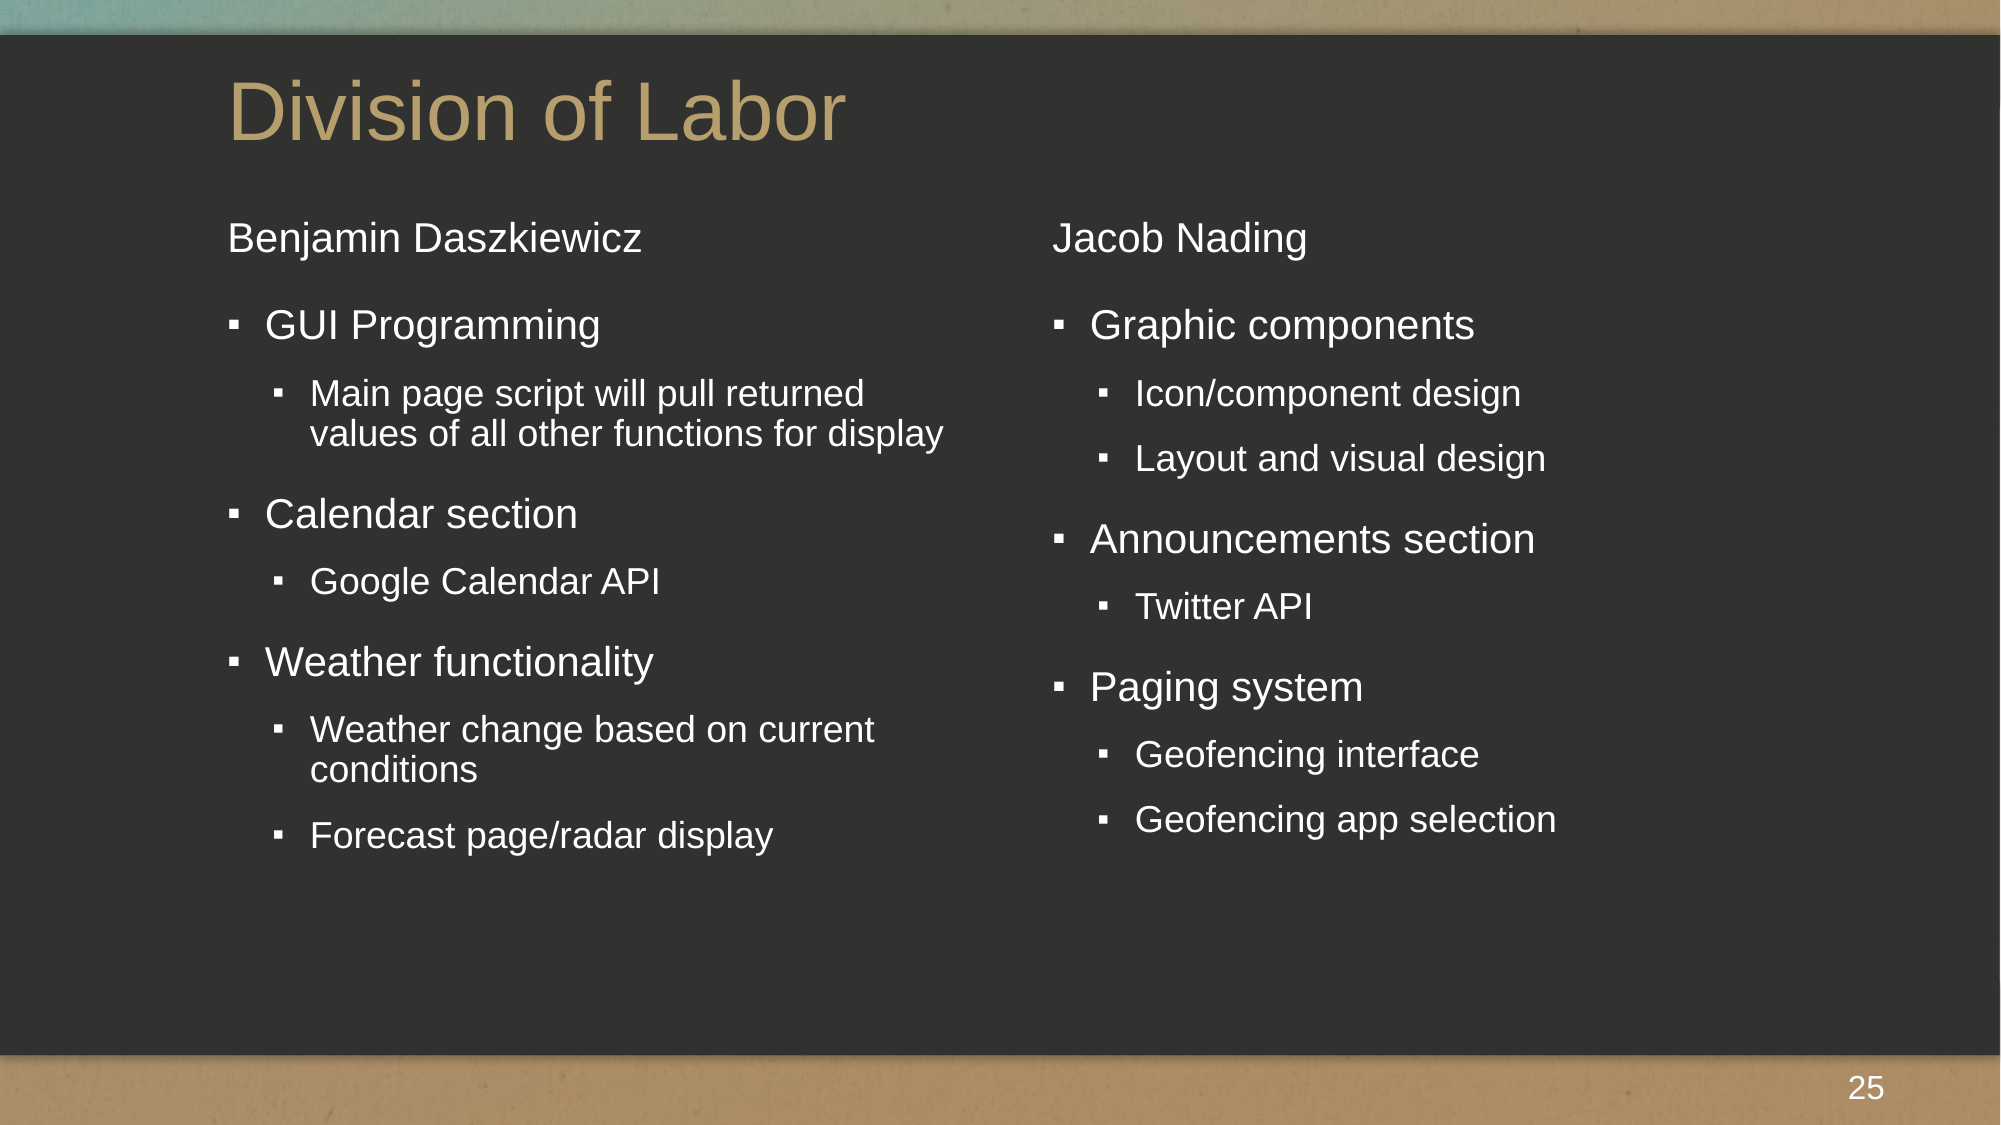

# Division of Labor
Benjamin Daszkiewicz
Jacob Nading
GUI Programming
Main page script will pull returned values of all other functions for display
Calendar section
Google Calendar API
Weather functionality
Weather change based on current conditions
Forecast page/radar display
Graphic components
Icon/component design
Layout and visual design
Announcements section
Twitter API
Paging system
Geofencing interface
Geofencing app selection

25